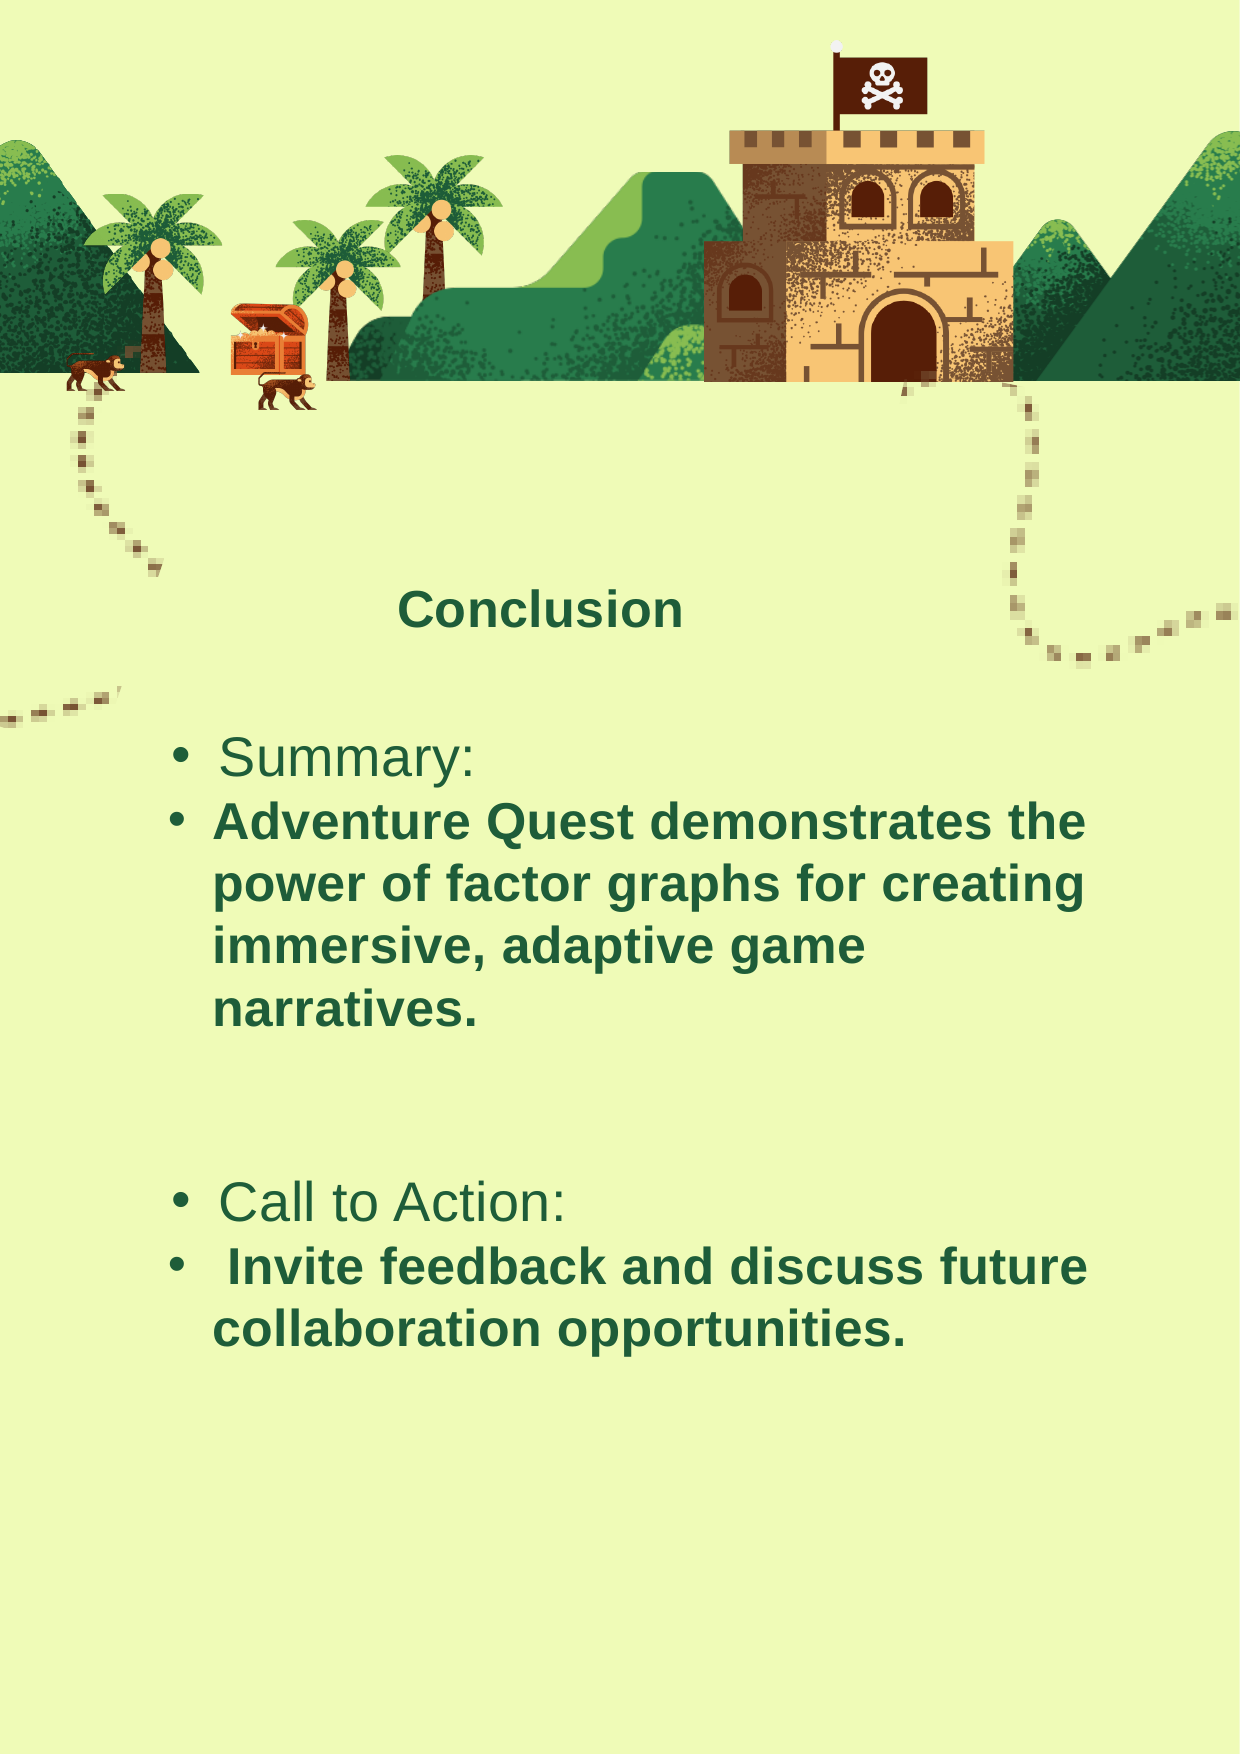

Conclusion
Summary:
Adventure Quest demonstrates the power of factor graphs for creating immersive, adaptive game narratives.

Call to Action:
 Invite feedback and discuss future collaboration opportunities.

Your paragraph text